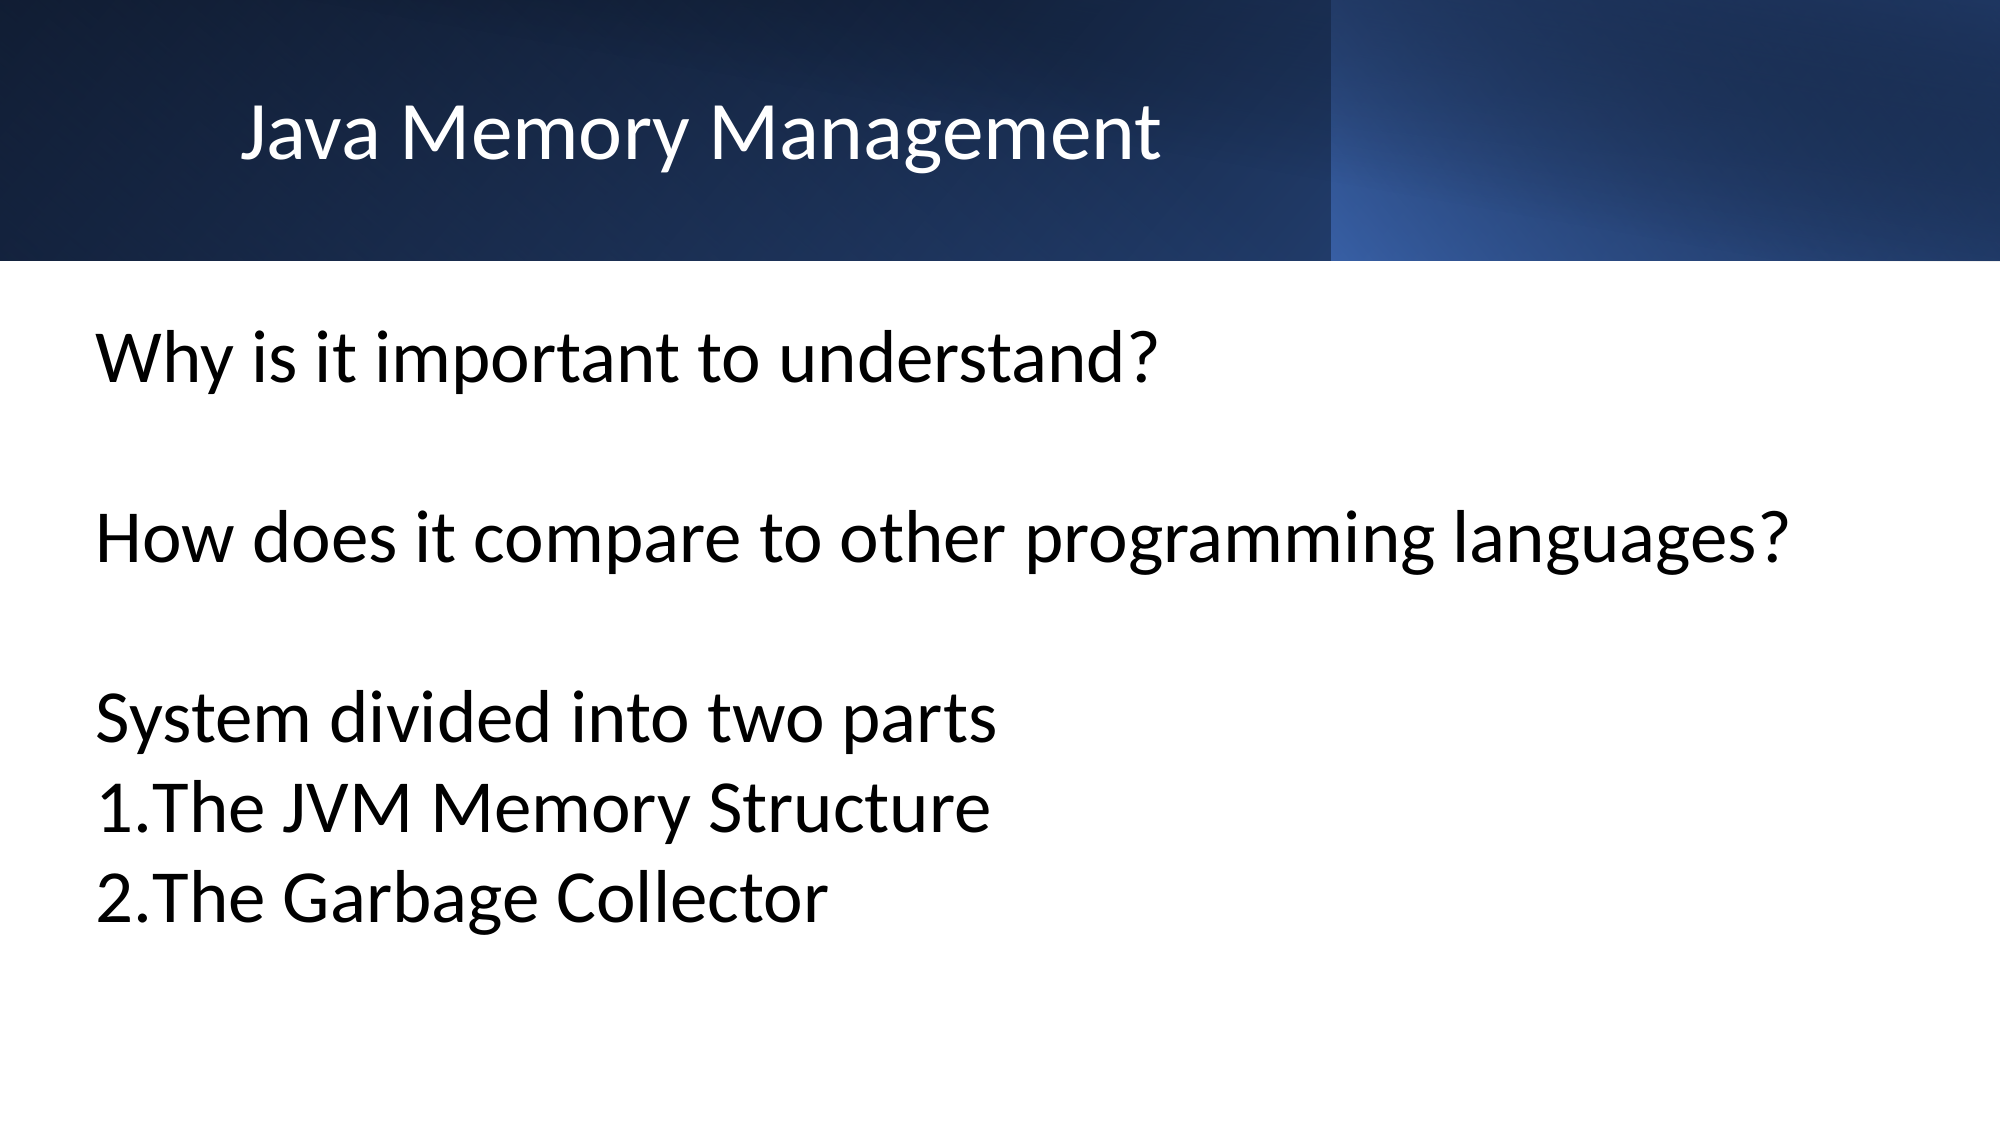

FGFGFFG

# Java Memory Management

Why is it important to understand?

How does it compare to other programming languages?

System divided into two parts
The JVM Memory Structure
The Garbage Collector